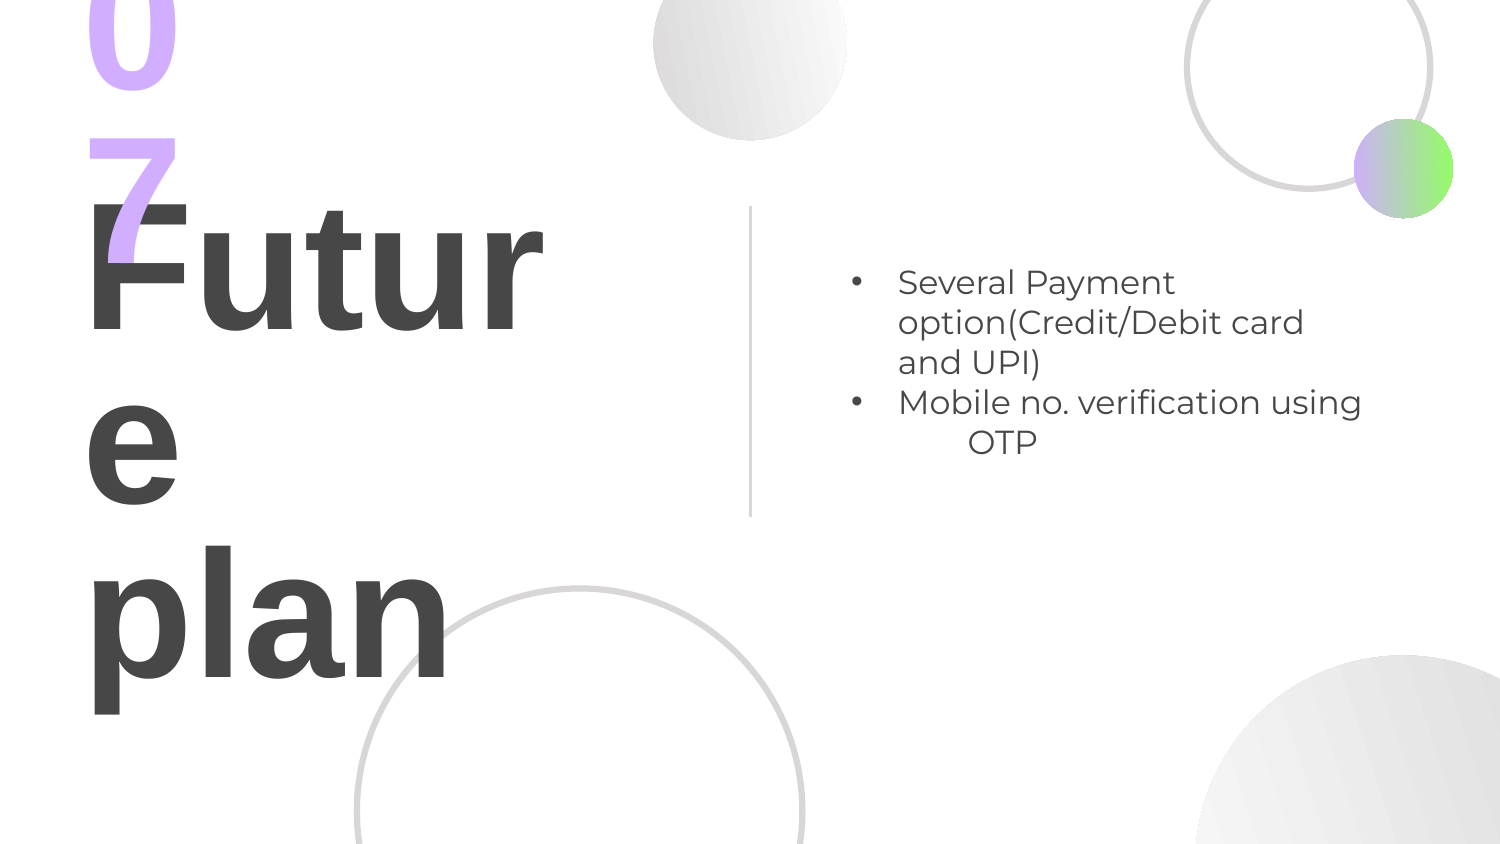

07
Several Payment option(Credit/Debit card and UPI)
Mobile no. verification using         OTP
# Future plan